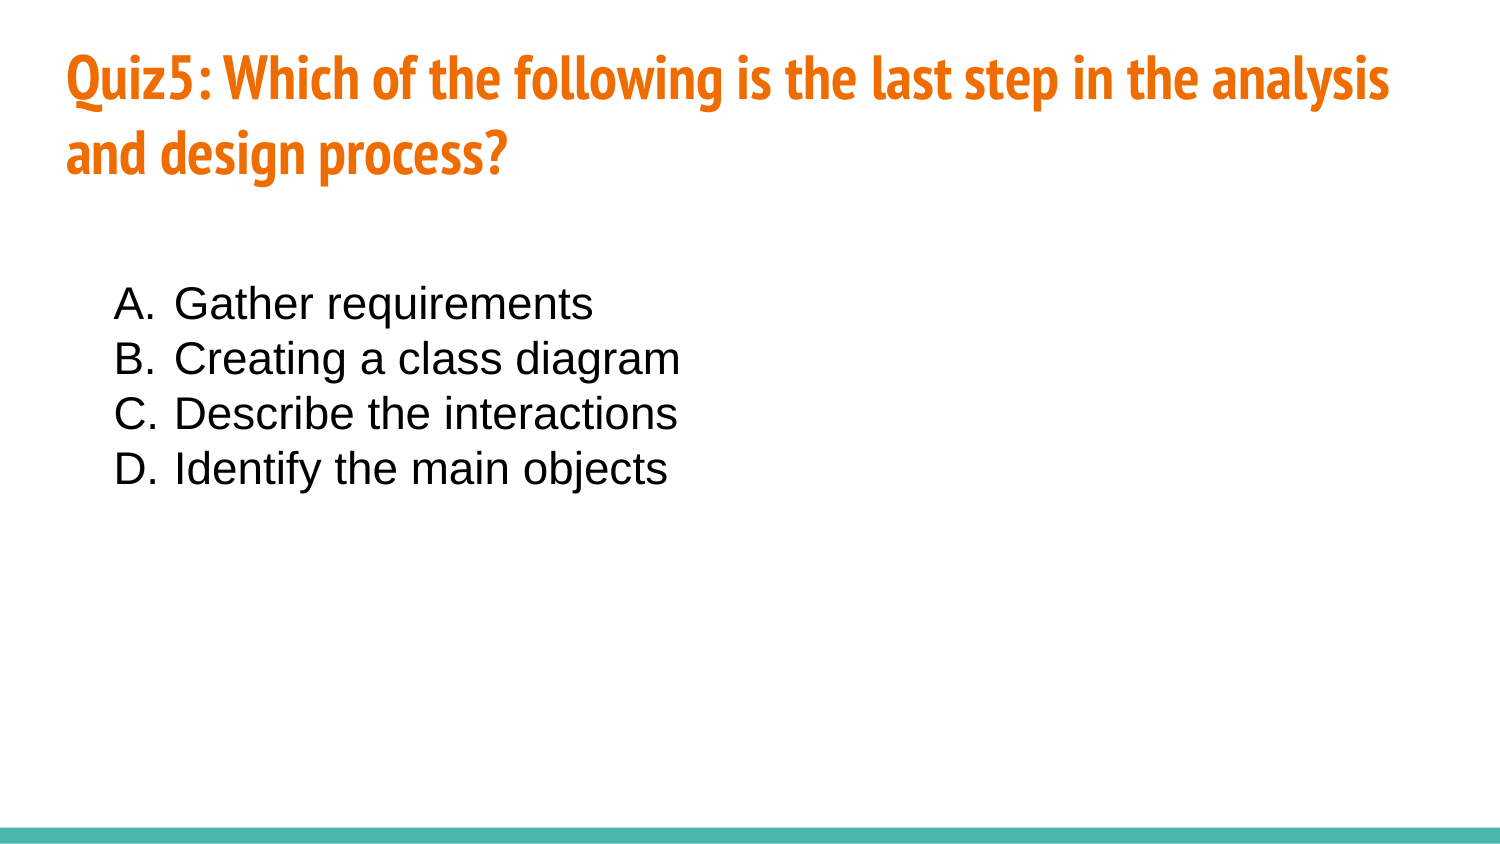

# Quiz5: Which of the following is the last step in the analysis and design process?

Gather requirements
Creating a class diagram
Describe the interactions
Identify the main objects